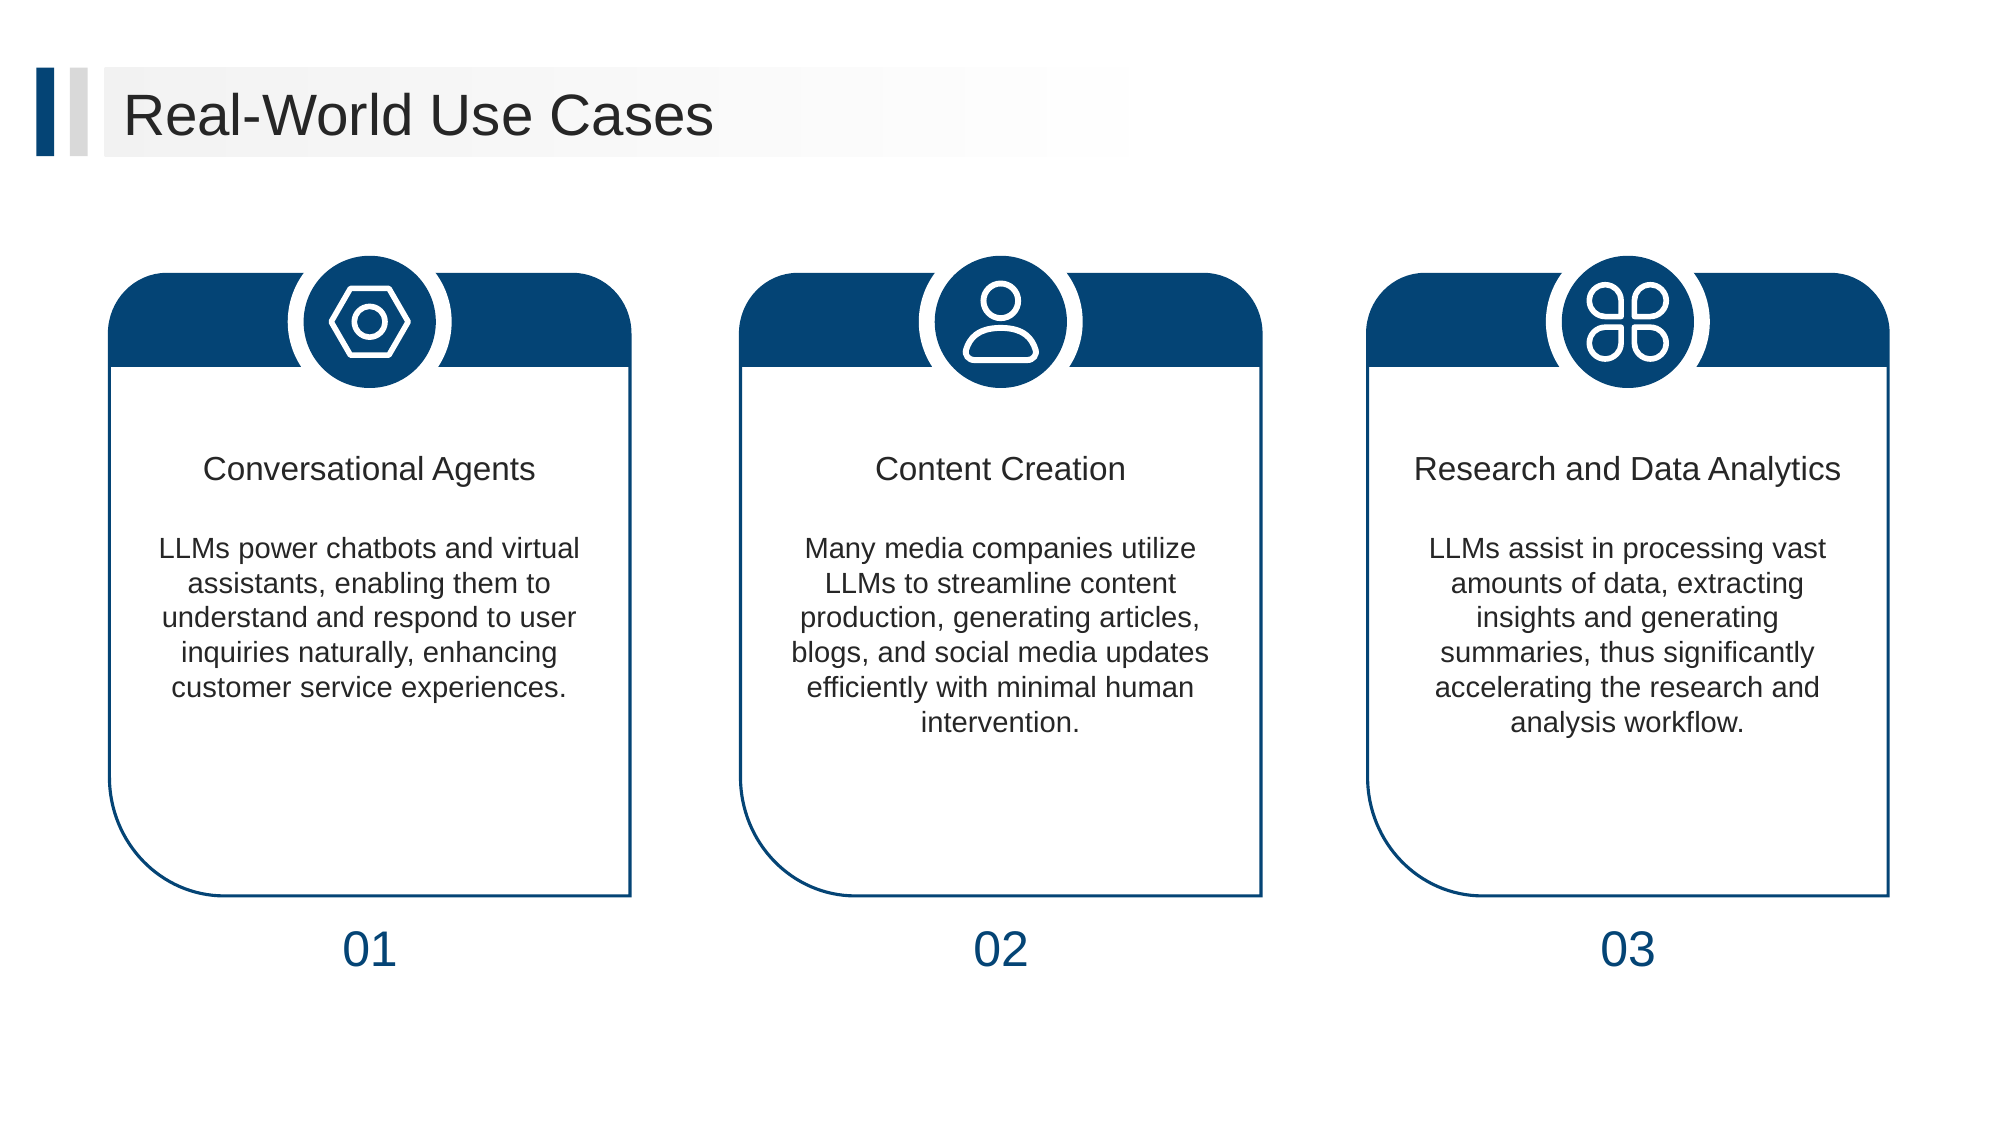

Real-World Use Cases

Conversational Agents
Content Creation
Research and Data Analytics
LLMs power chatbots and virtual assistants, enabling them to understand and respond to user inquiries naturally, enhancing customer service experiences.
Many media companies utilize LLMs to streamline content production, generating articles, blogs, and social media updates efficiently with minimal human intervention.
LLMs assist in processing vast amounts of data, extracting insights and generating summaries, thus significantly accelerating the research and analysis workflow.
01
02
03